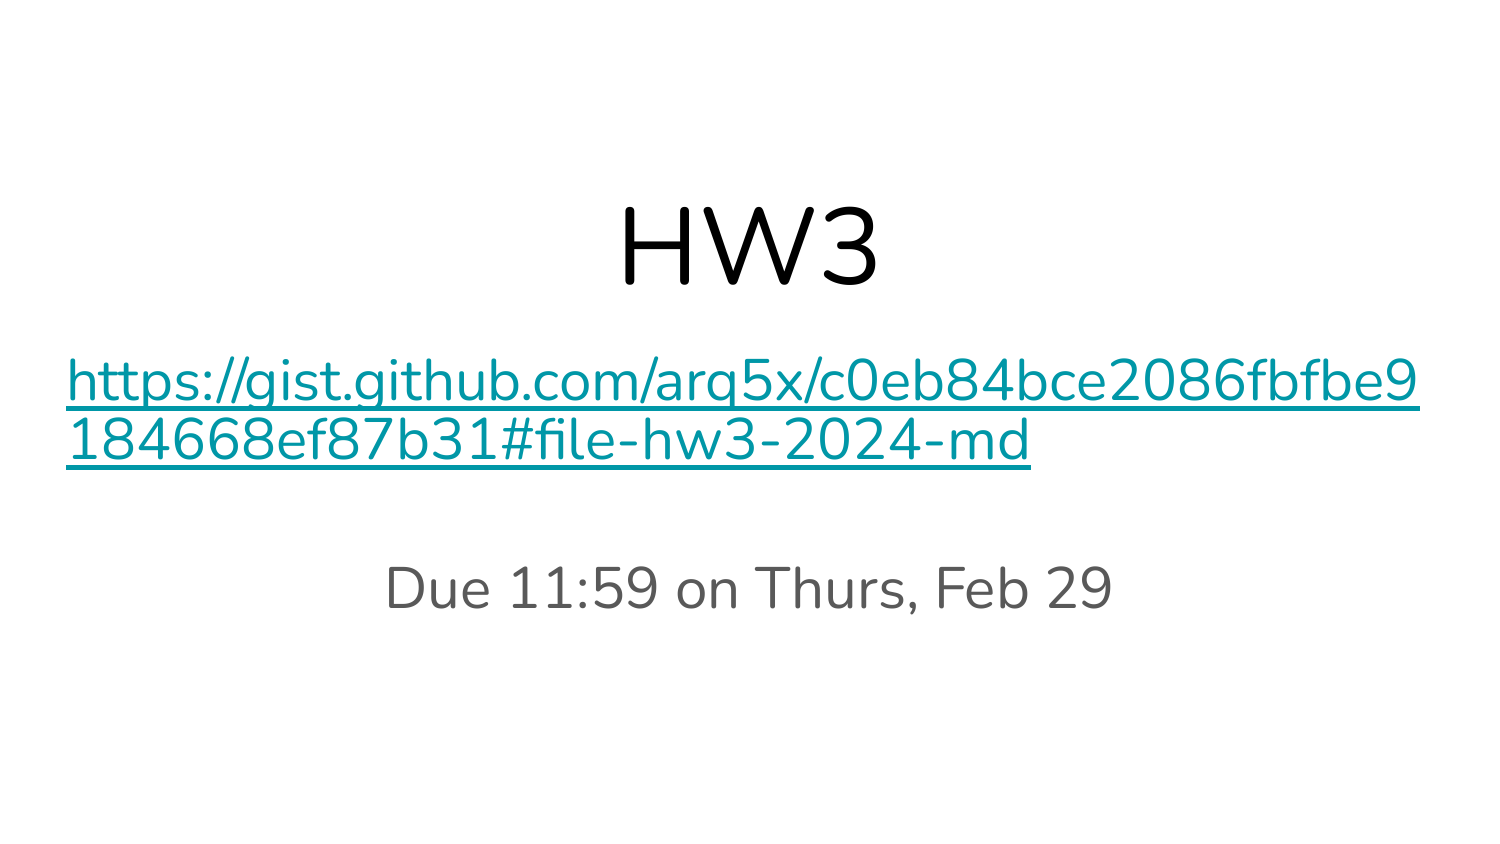

# HW3
https://gist.github.com/arq5x/c0eb84bce2086fbfbe9184668ef87b31#file-hw3-2024-md

Due 11:59 on Thurs, Feb 29